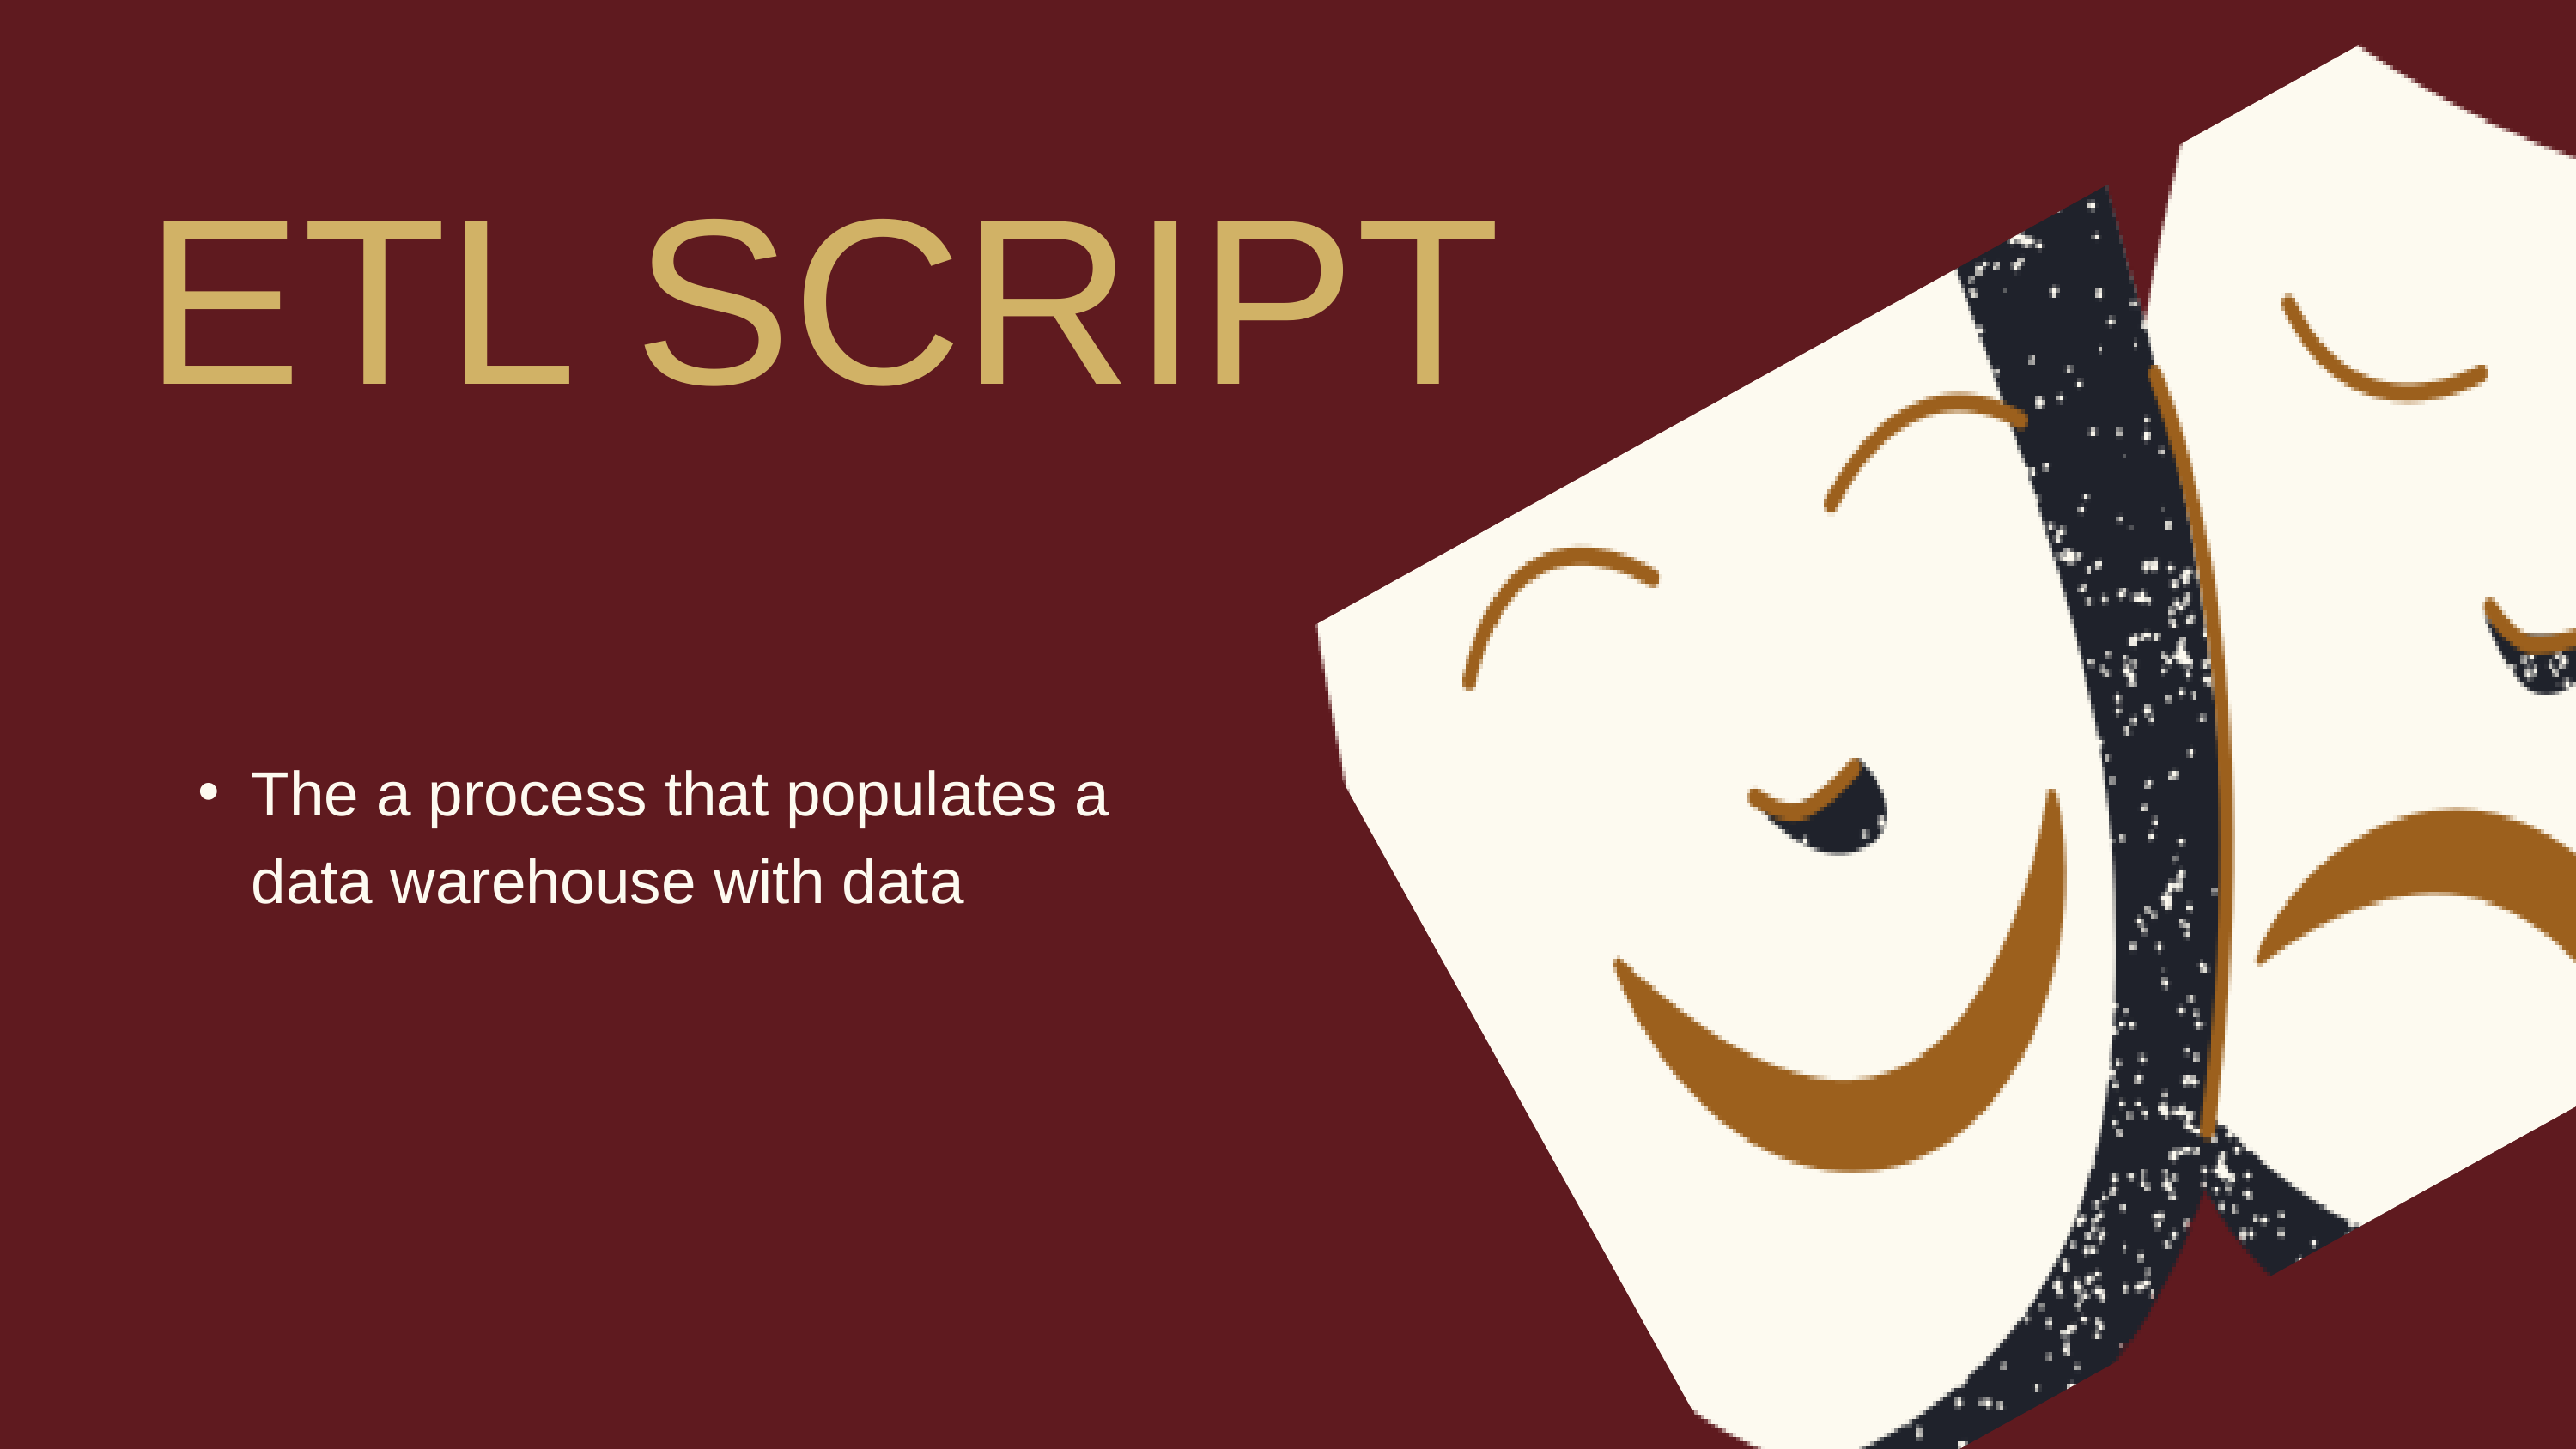

ETL SCRIPT

The a process that populates a data warehouse with data